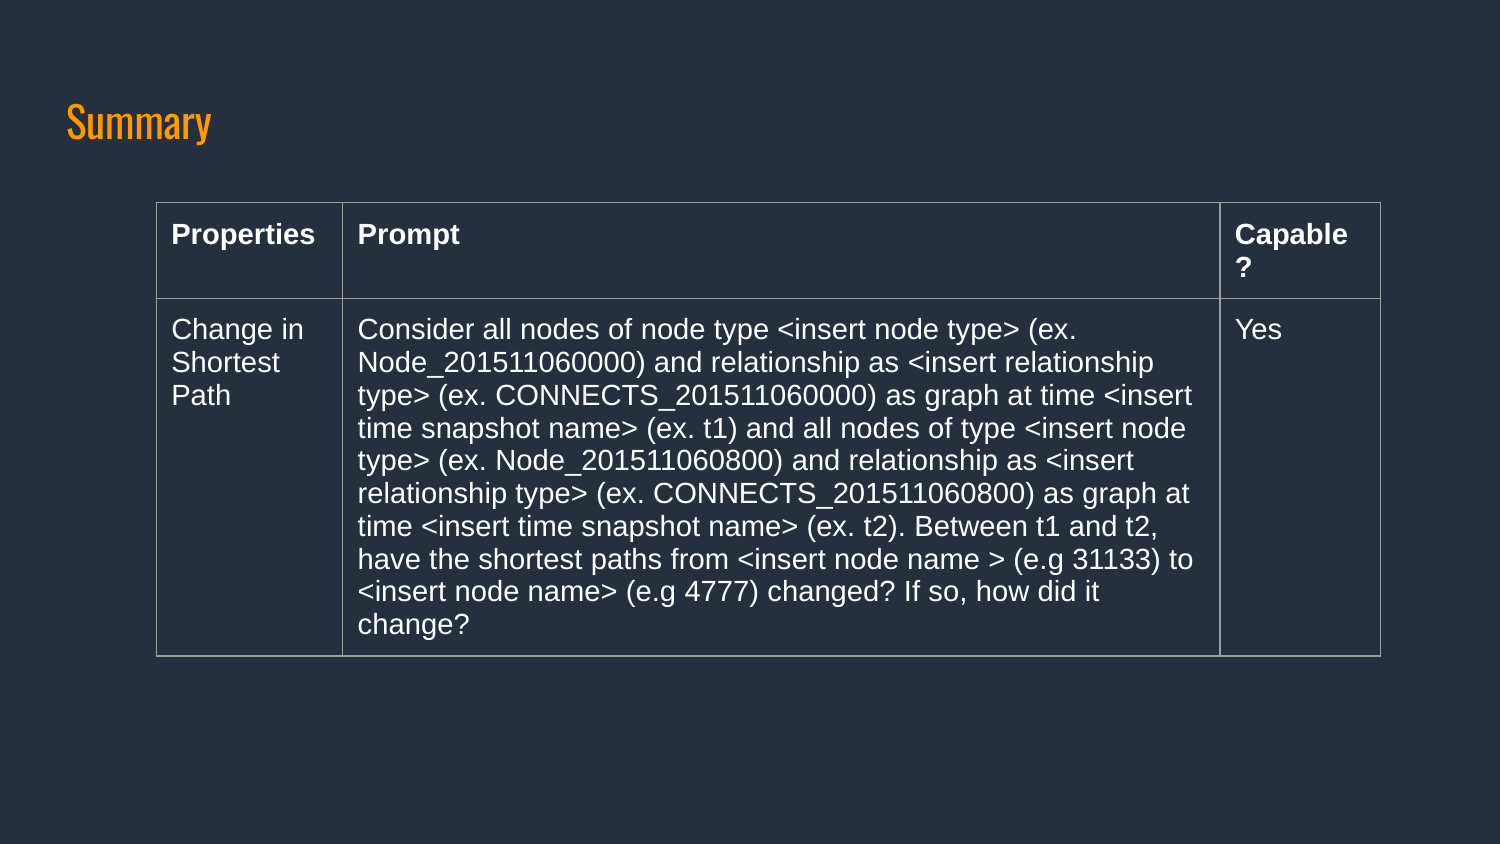

# Summary
| Properties | Prompt | Capable? |
| --- | --- | --- |
| Change in Shortest Path | Consider all nodes of node type <insert node type> (ex. Node\_201511060000) and relationship as <insert relationship type> (ex. CONNECTS\_201511060000) as graph at time <insert time snapshot name> (ex. t1) and all nodes of type <insert node type> (ex. Node\_201511060800) and relationship as <insert relationship type> (ex. CONNECTS\_201511060800) as graph at time <insert time snapshot name> (ex. t2). Between t1 and t2, have the shortest paths from <insert node name > (e.g 31133) to <insert node name> (e.g 4777) changed? If so, how did it change? | Yes |